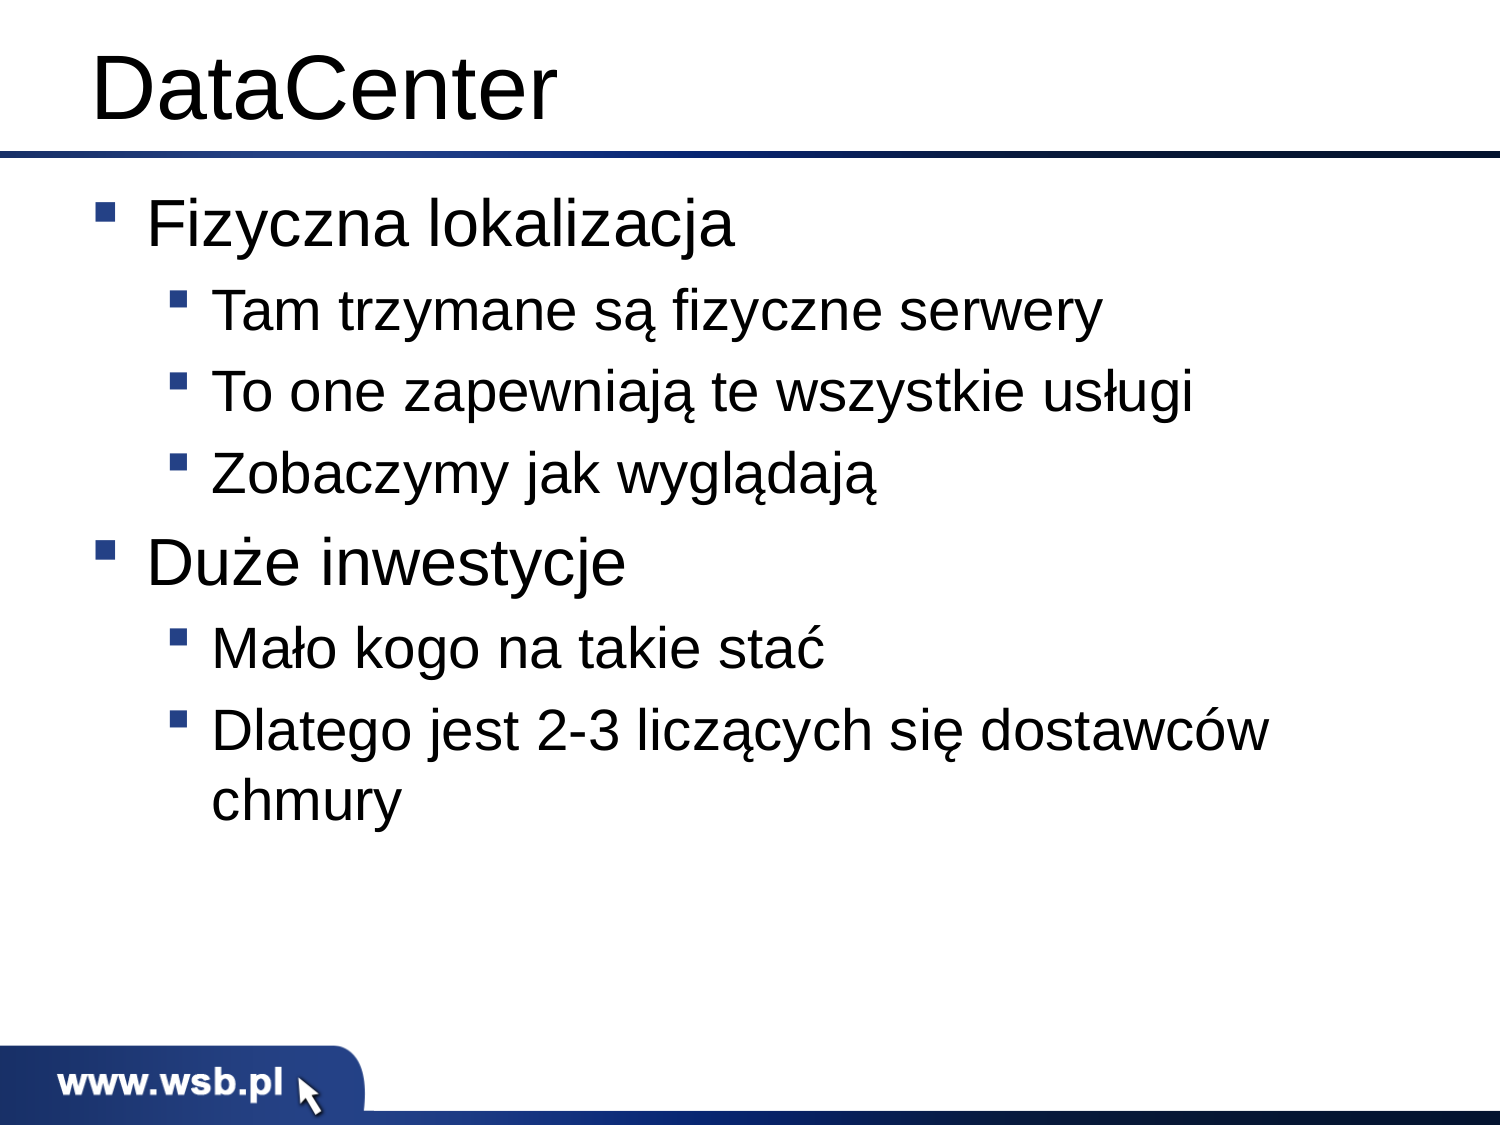

# DataCenter
Fizyczna lokalizacja
Tam trzymane są fizyczne serwery
To one zapewniają te wszystkie usługi
Zobaczymy jak wyglądają
Duże inwestycje
Mało kogo na takie stać
Dlatego jest 2-3 liczących się dostawców chmury